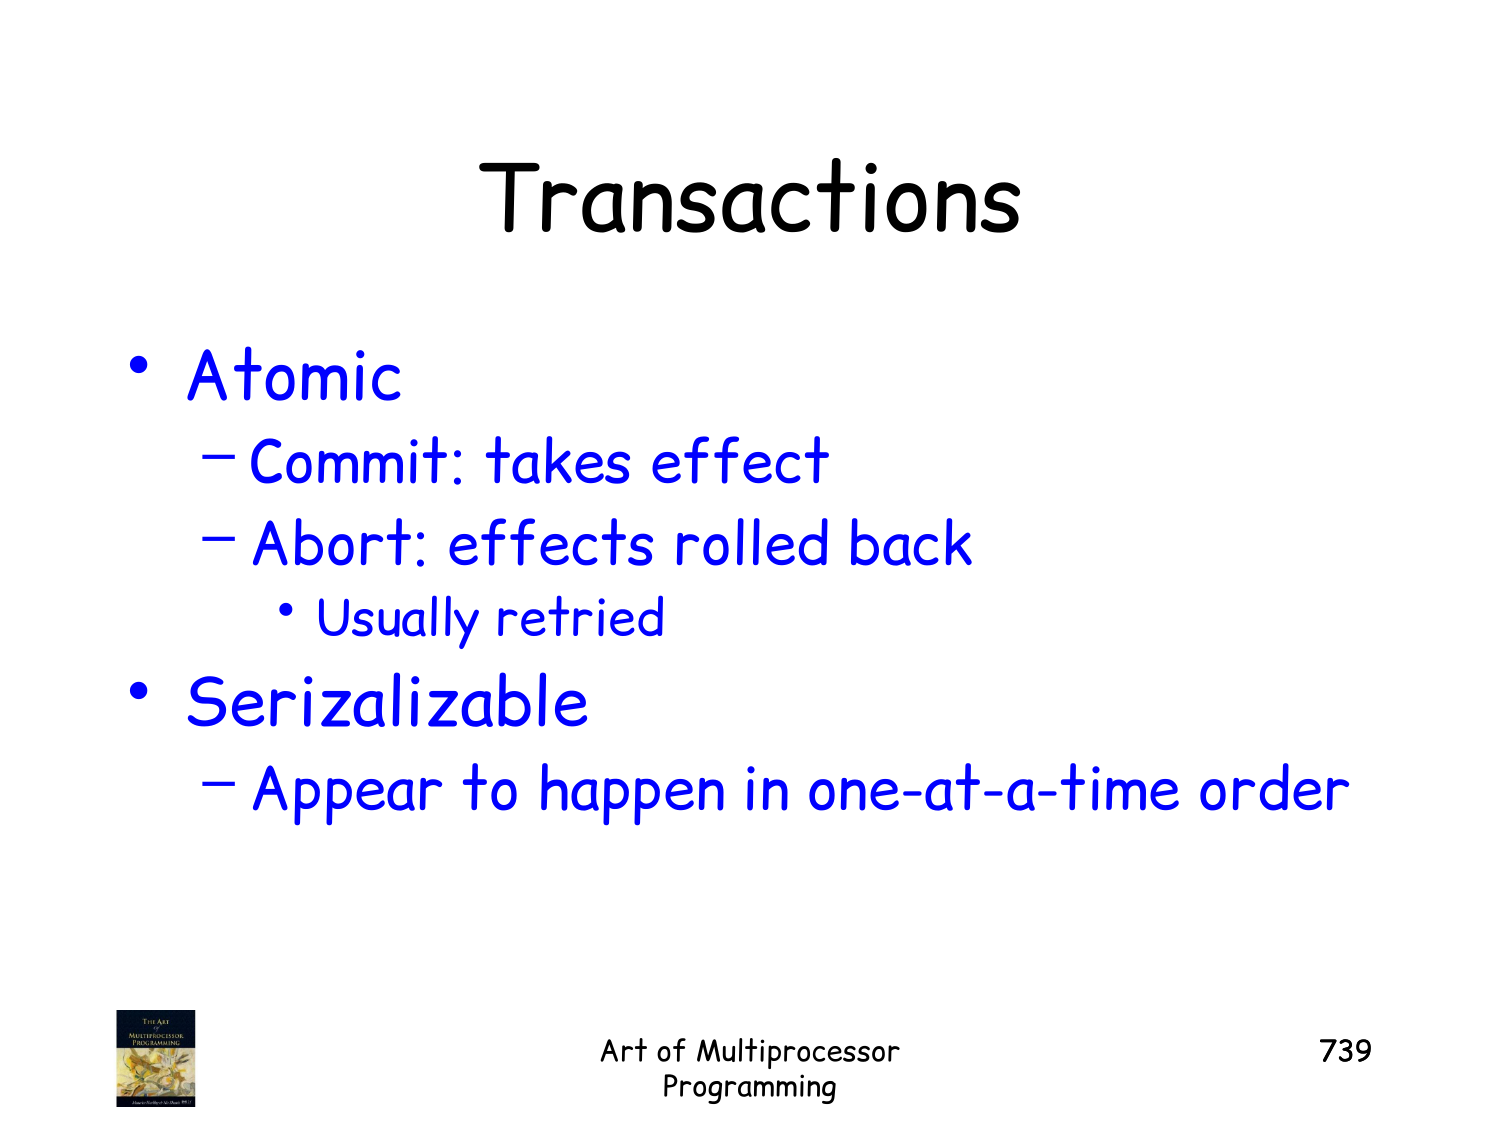

# Transactions
Atomic
Commit: takes effect
Abort: effects rolled back
Usually retried
Serizalizable
Appear to happen in one-at-a-time order
Art of Multiprocessor Programming
739
739